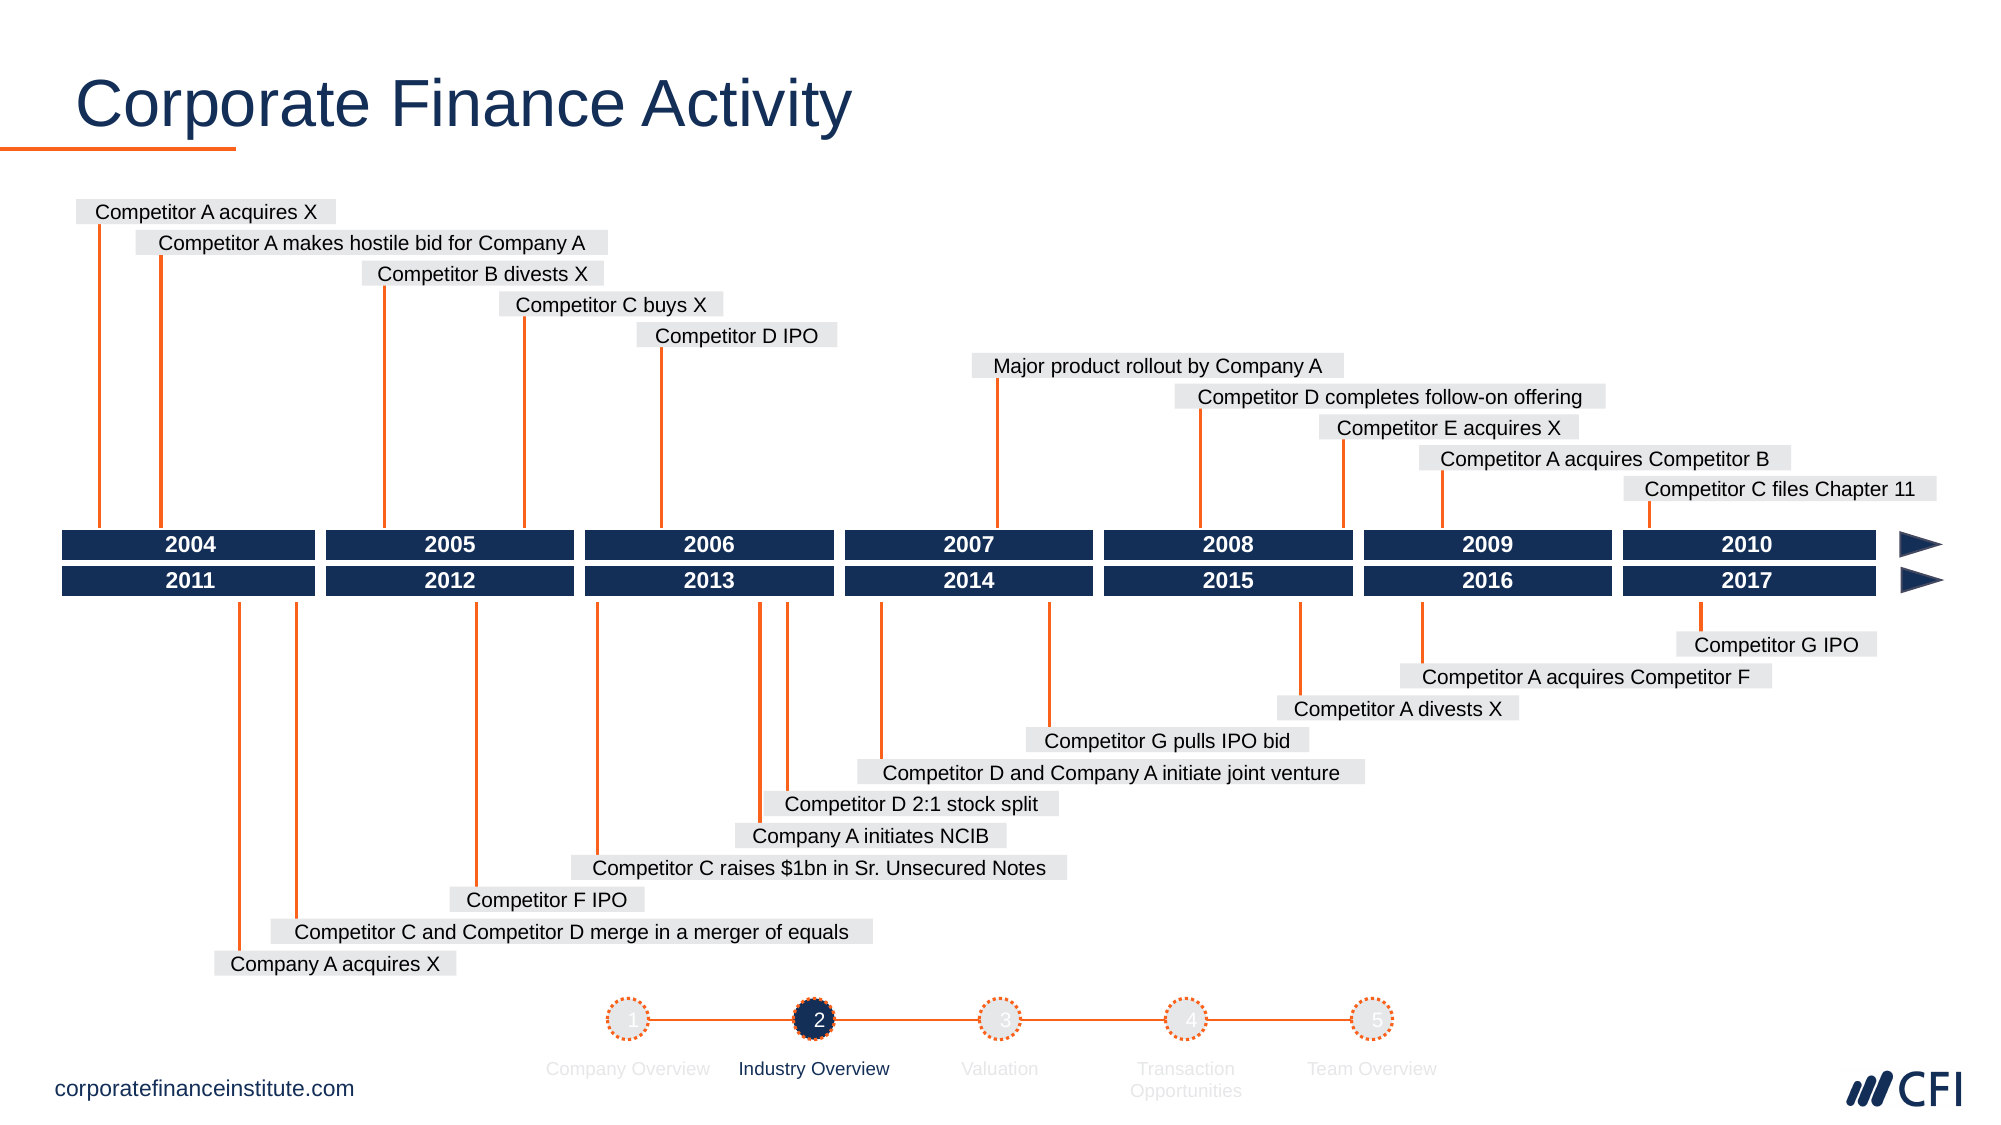

# Corporate Finance Activity
Competitor A acquires X
Competitor A makes hostile bid for Company A
Competitor B divests X
Competitor C buys X
Competitor D IPO
Major product rollout by Company A
Competitor D completes follow-on offering
Competitor E acquires X
Competitor A acquires Competitor B
Competitor C files Chapter 11

| 2004 | 2005 | 2006 | 2007 | 2008 | 2009 | 2010 |
| --- | --- | --- | --- | --- | --- | --- |

| 2011 | 2012 | 2013 | 2014 | 2015 | 2016 | 2017 |
| --- | --- | --- | --- | --- | --- | --- |
Competitor G IPO
Competitor A acquires Competitor F
Competitor A divests X
Competitor G pulls IPO bid
Competitor D and Company A initiate joint venture
Competitor D 2:1 stock split
Company A initiates NCIB
Competitor C raises $1bn in Sr. Unsecured Notes
Competitor F IPO
Competitor C and Competitor D merge in a merger of equals
Company A acquires X
1
2
3
4
5
Company Overview
Industry Overview
Valuation
Transaction Opportunities
Team Overview